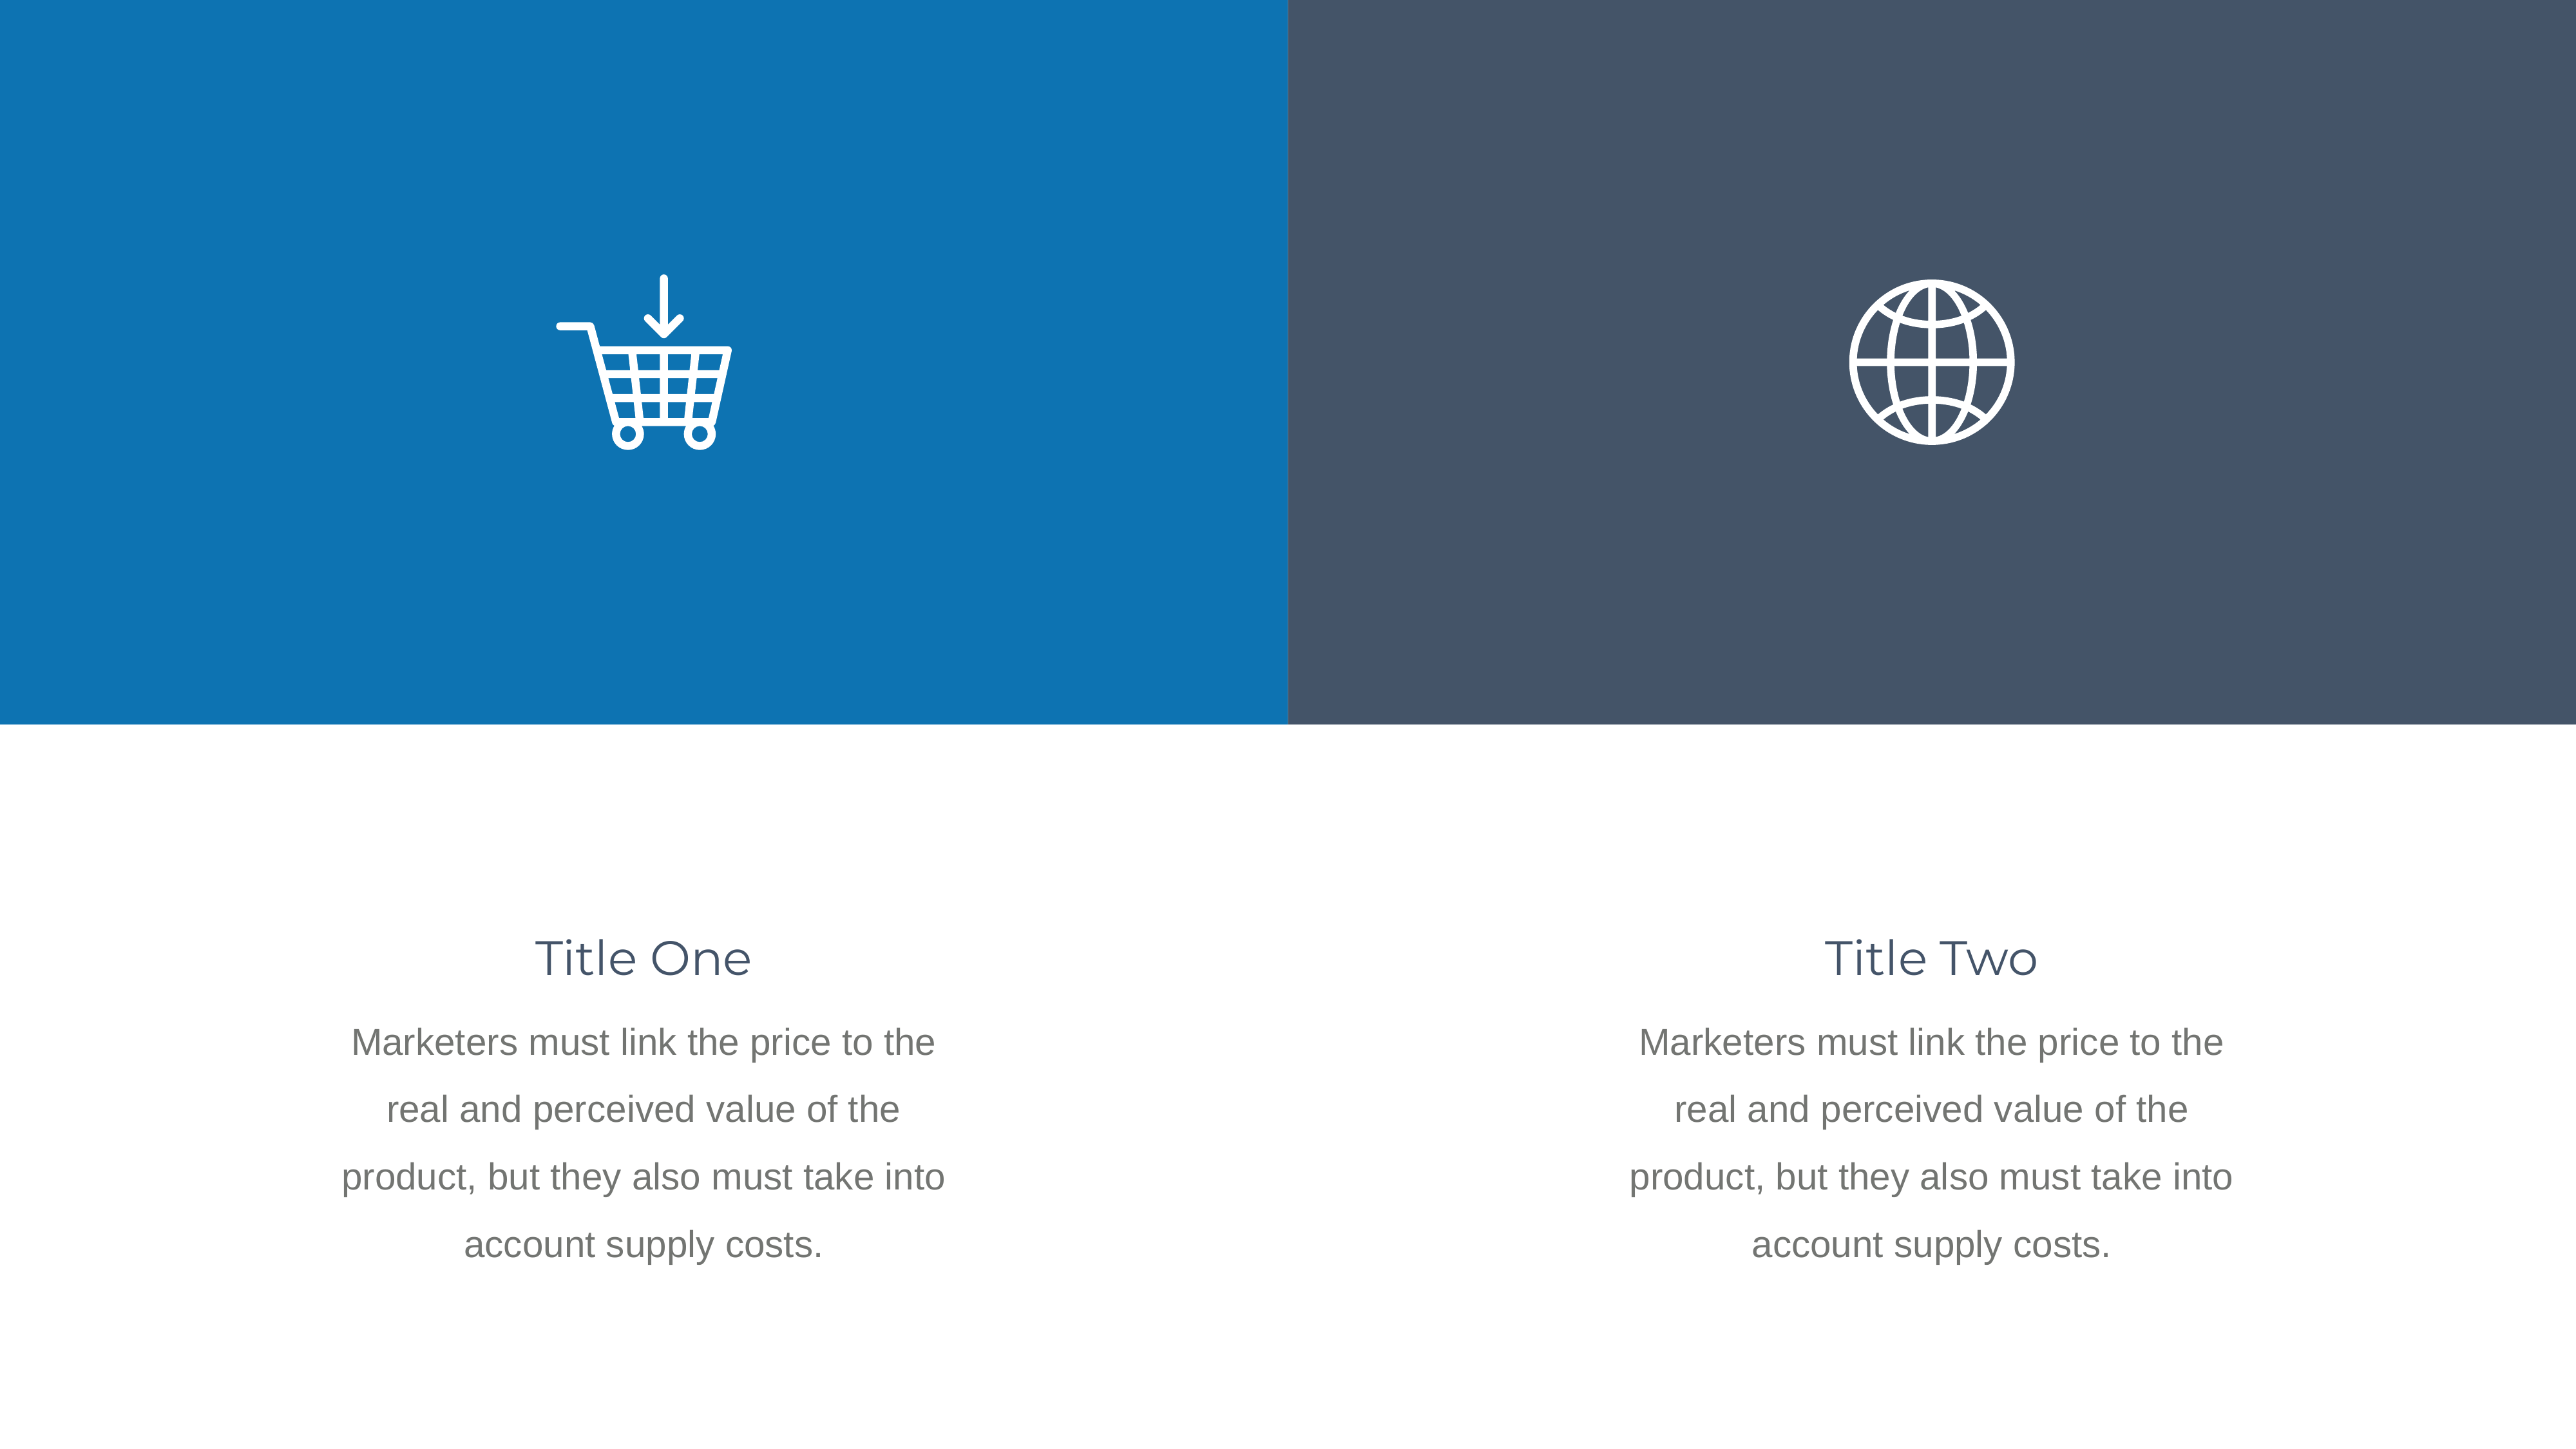

Title One
Marketers must link the price to the real and perceived value of the product, but they also must take into account supply costs.
Title Two
Marketers must link the price to the real and perceived value of the product, but they also must take into account supply costs.